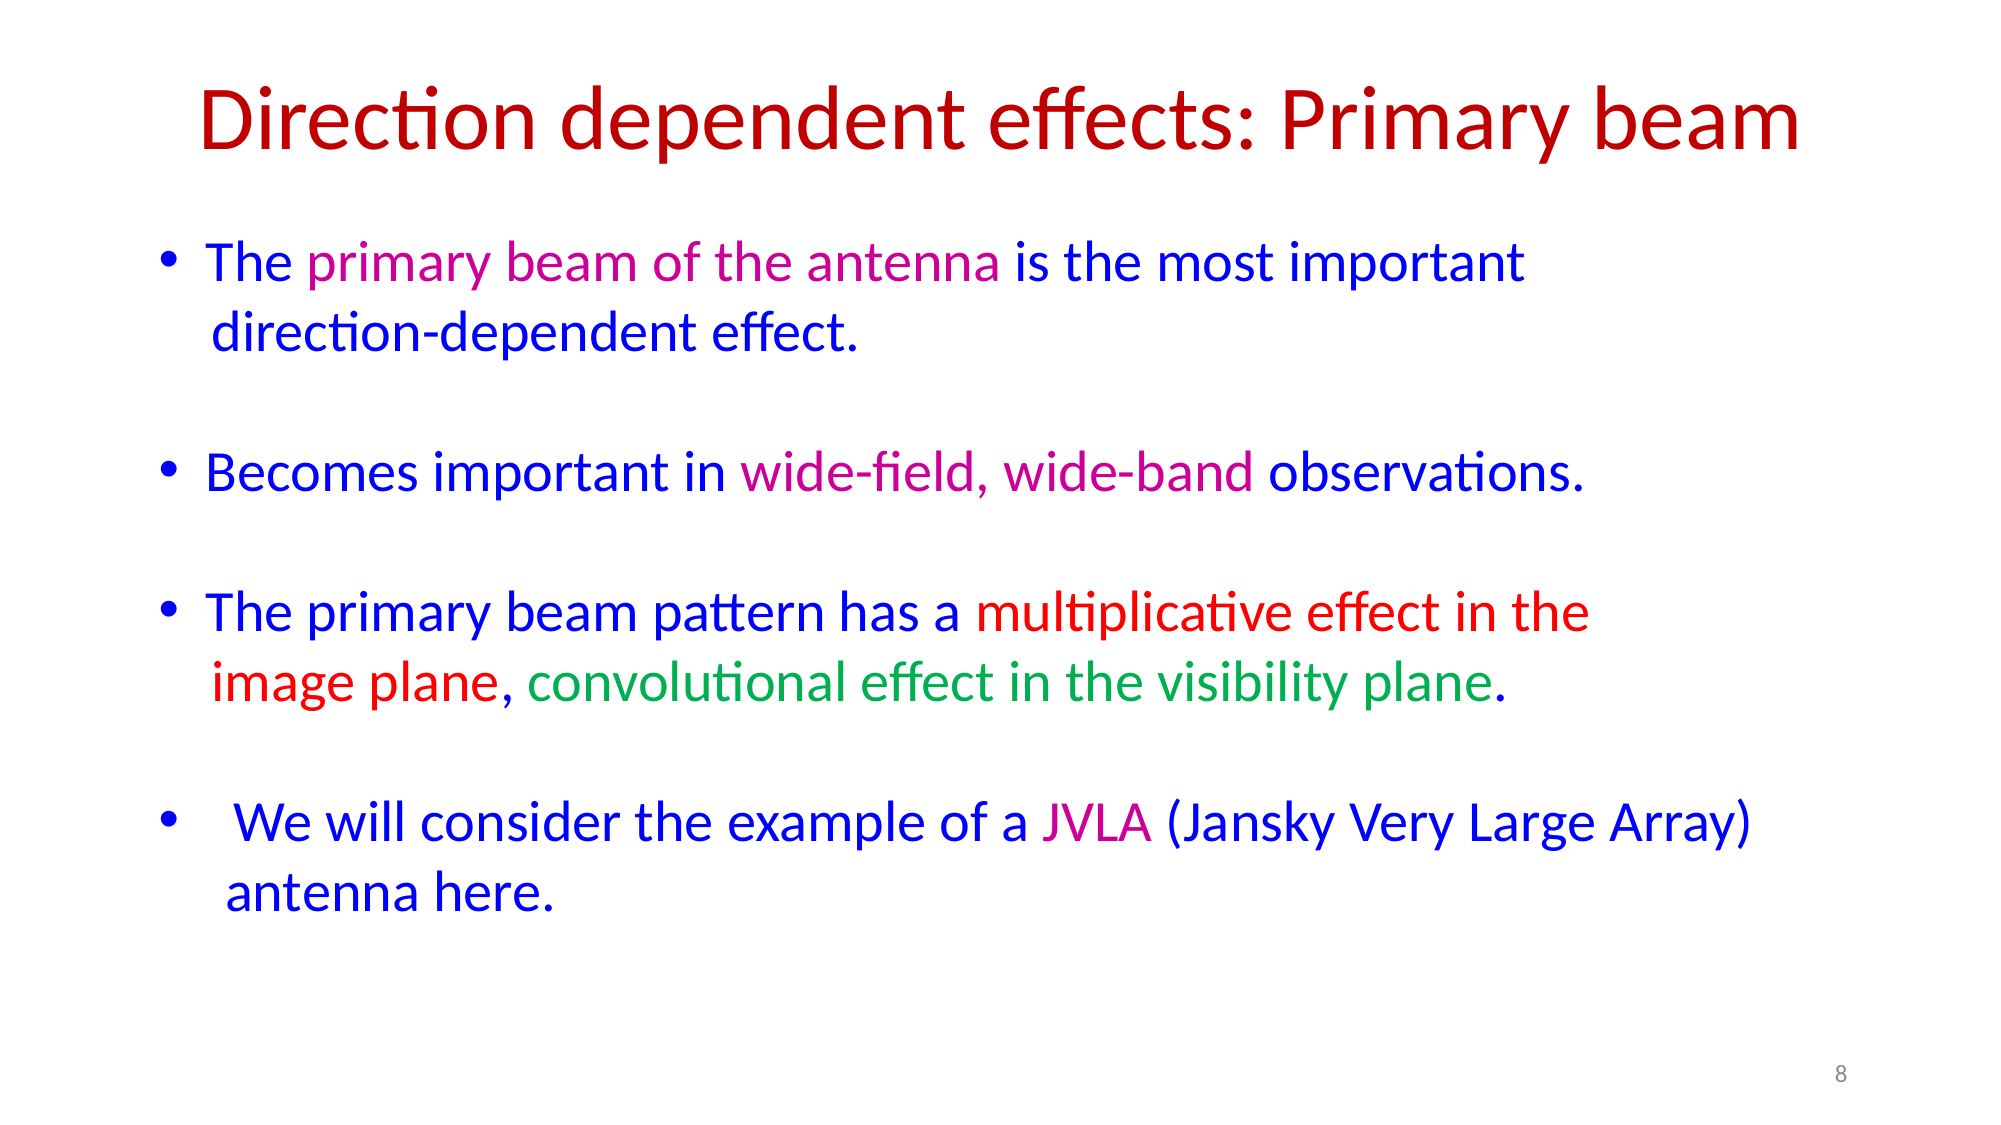

# Direction dependent effects: Primary beam
The primary beam of the antenna is the most important
    direction-dependent effect.

Becomes important in wide-field, wide-band observations.

The primary beam pattern has a multiplicative effect in the
    image plane, convolutional effect in the visibility plane.

We will consider the example of a JVLA (Jansky Very Large Array)
     antenna here.
8